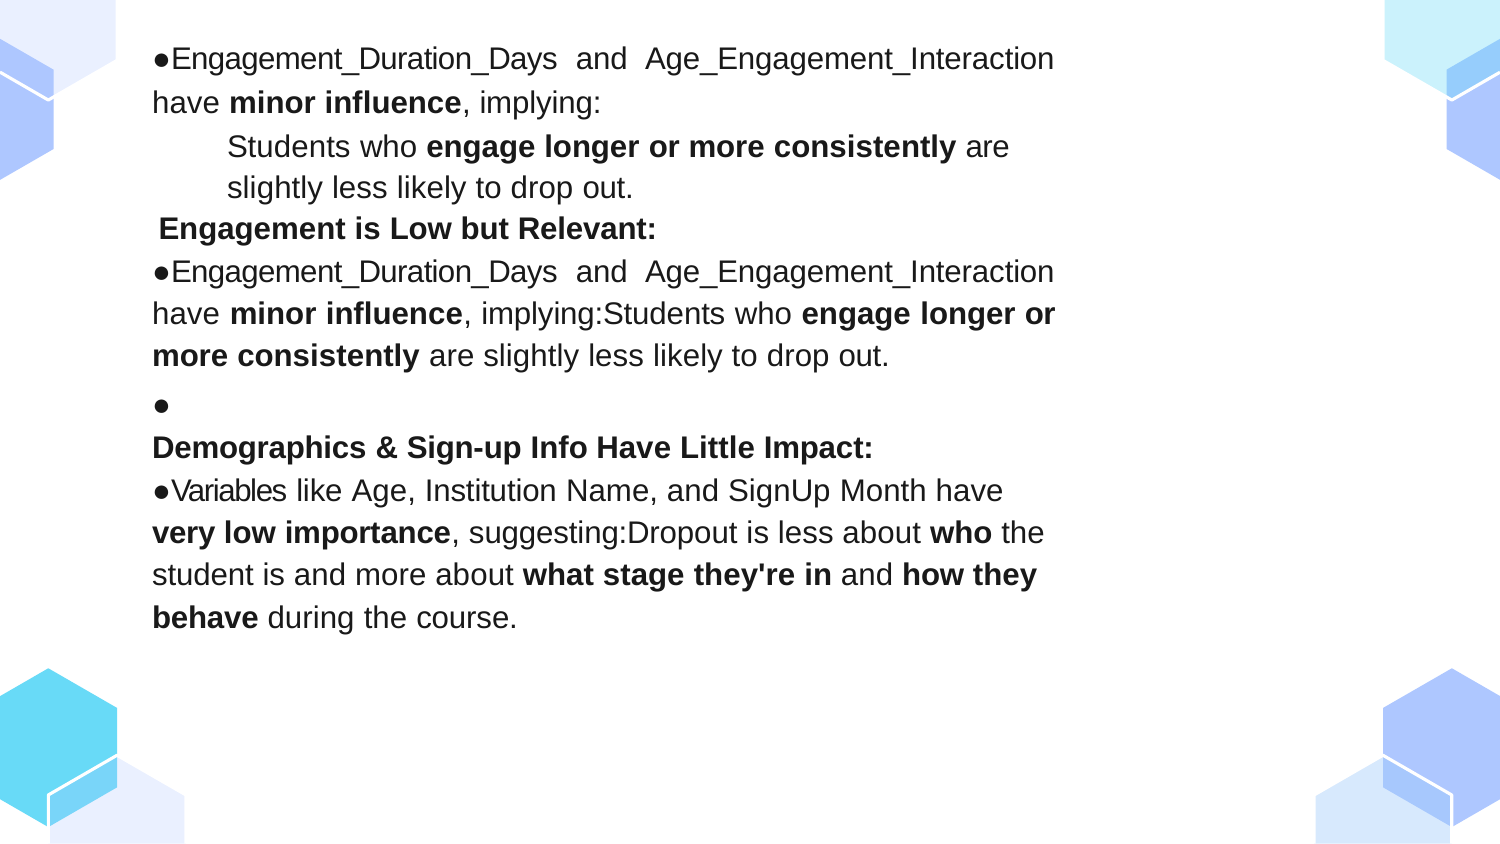

●Engagement_Duration_Days and Age_Engagement_Interaction have minor influence, implying:
Students who engage longer or more consistently are slightly less likely to drop out.
Engagement is Low but Relevant:
●Engagement_Duration_Days and Age_Engagement_Interaction have minor influence, implying:Students who engage longer or more consistently are slightly less likely to drop out.
●
Demographics & Sign-up Info Have Little Impact:
●Variables like Age, Institution Name, and SignUp Month have very low importance, suggesting:Dropout is less about who the student is and more about what stage they're in and how they behave during the course.